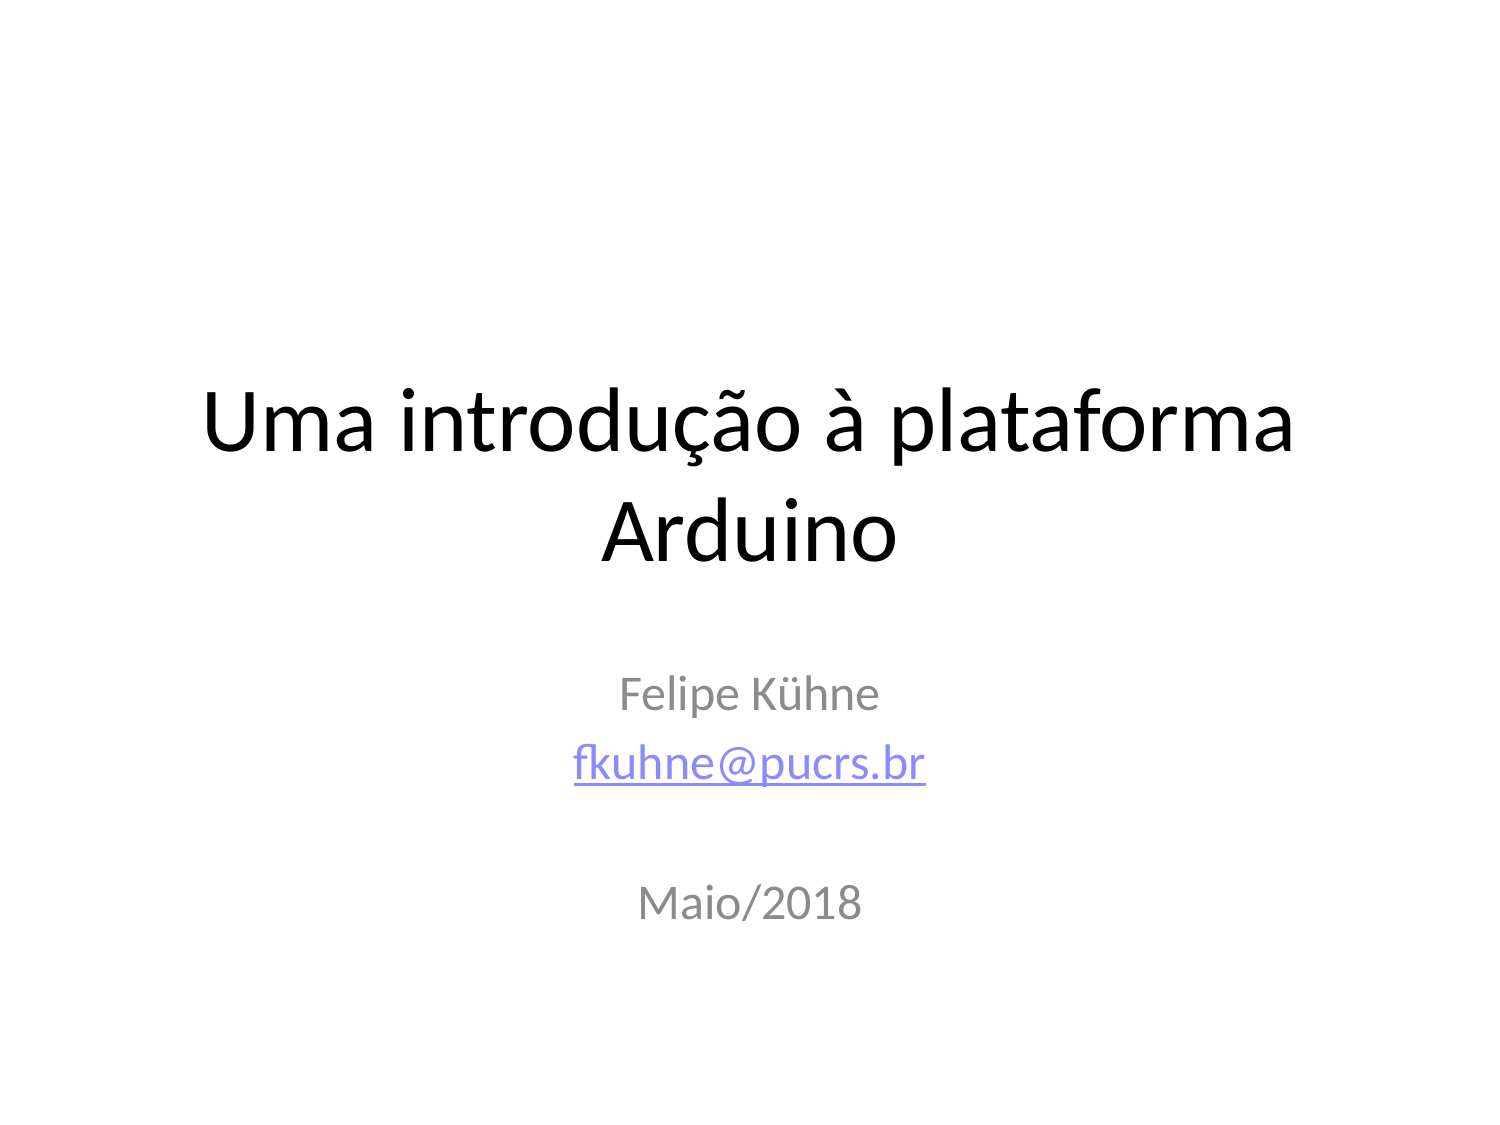

# Uma introdução à plataforma Arduino
Felipe Kühne
fkuhne@pucrs.br

Maio/2018